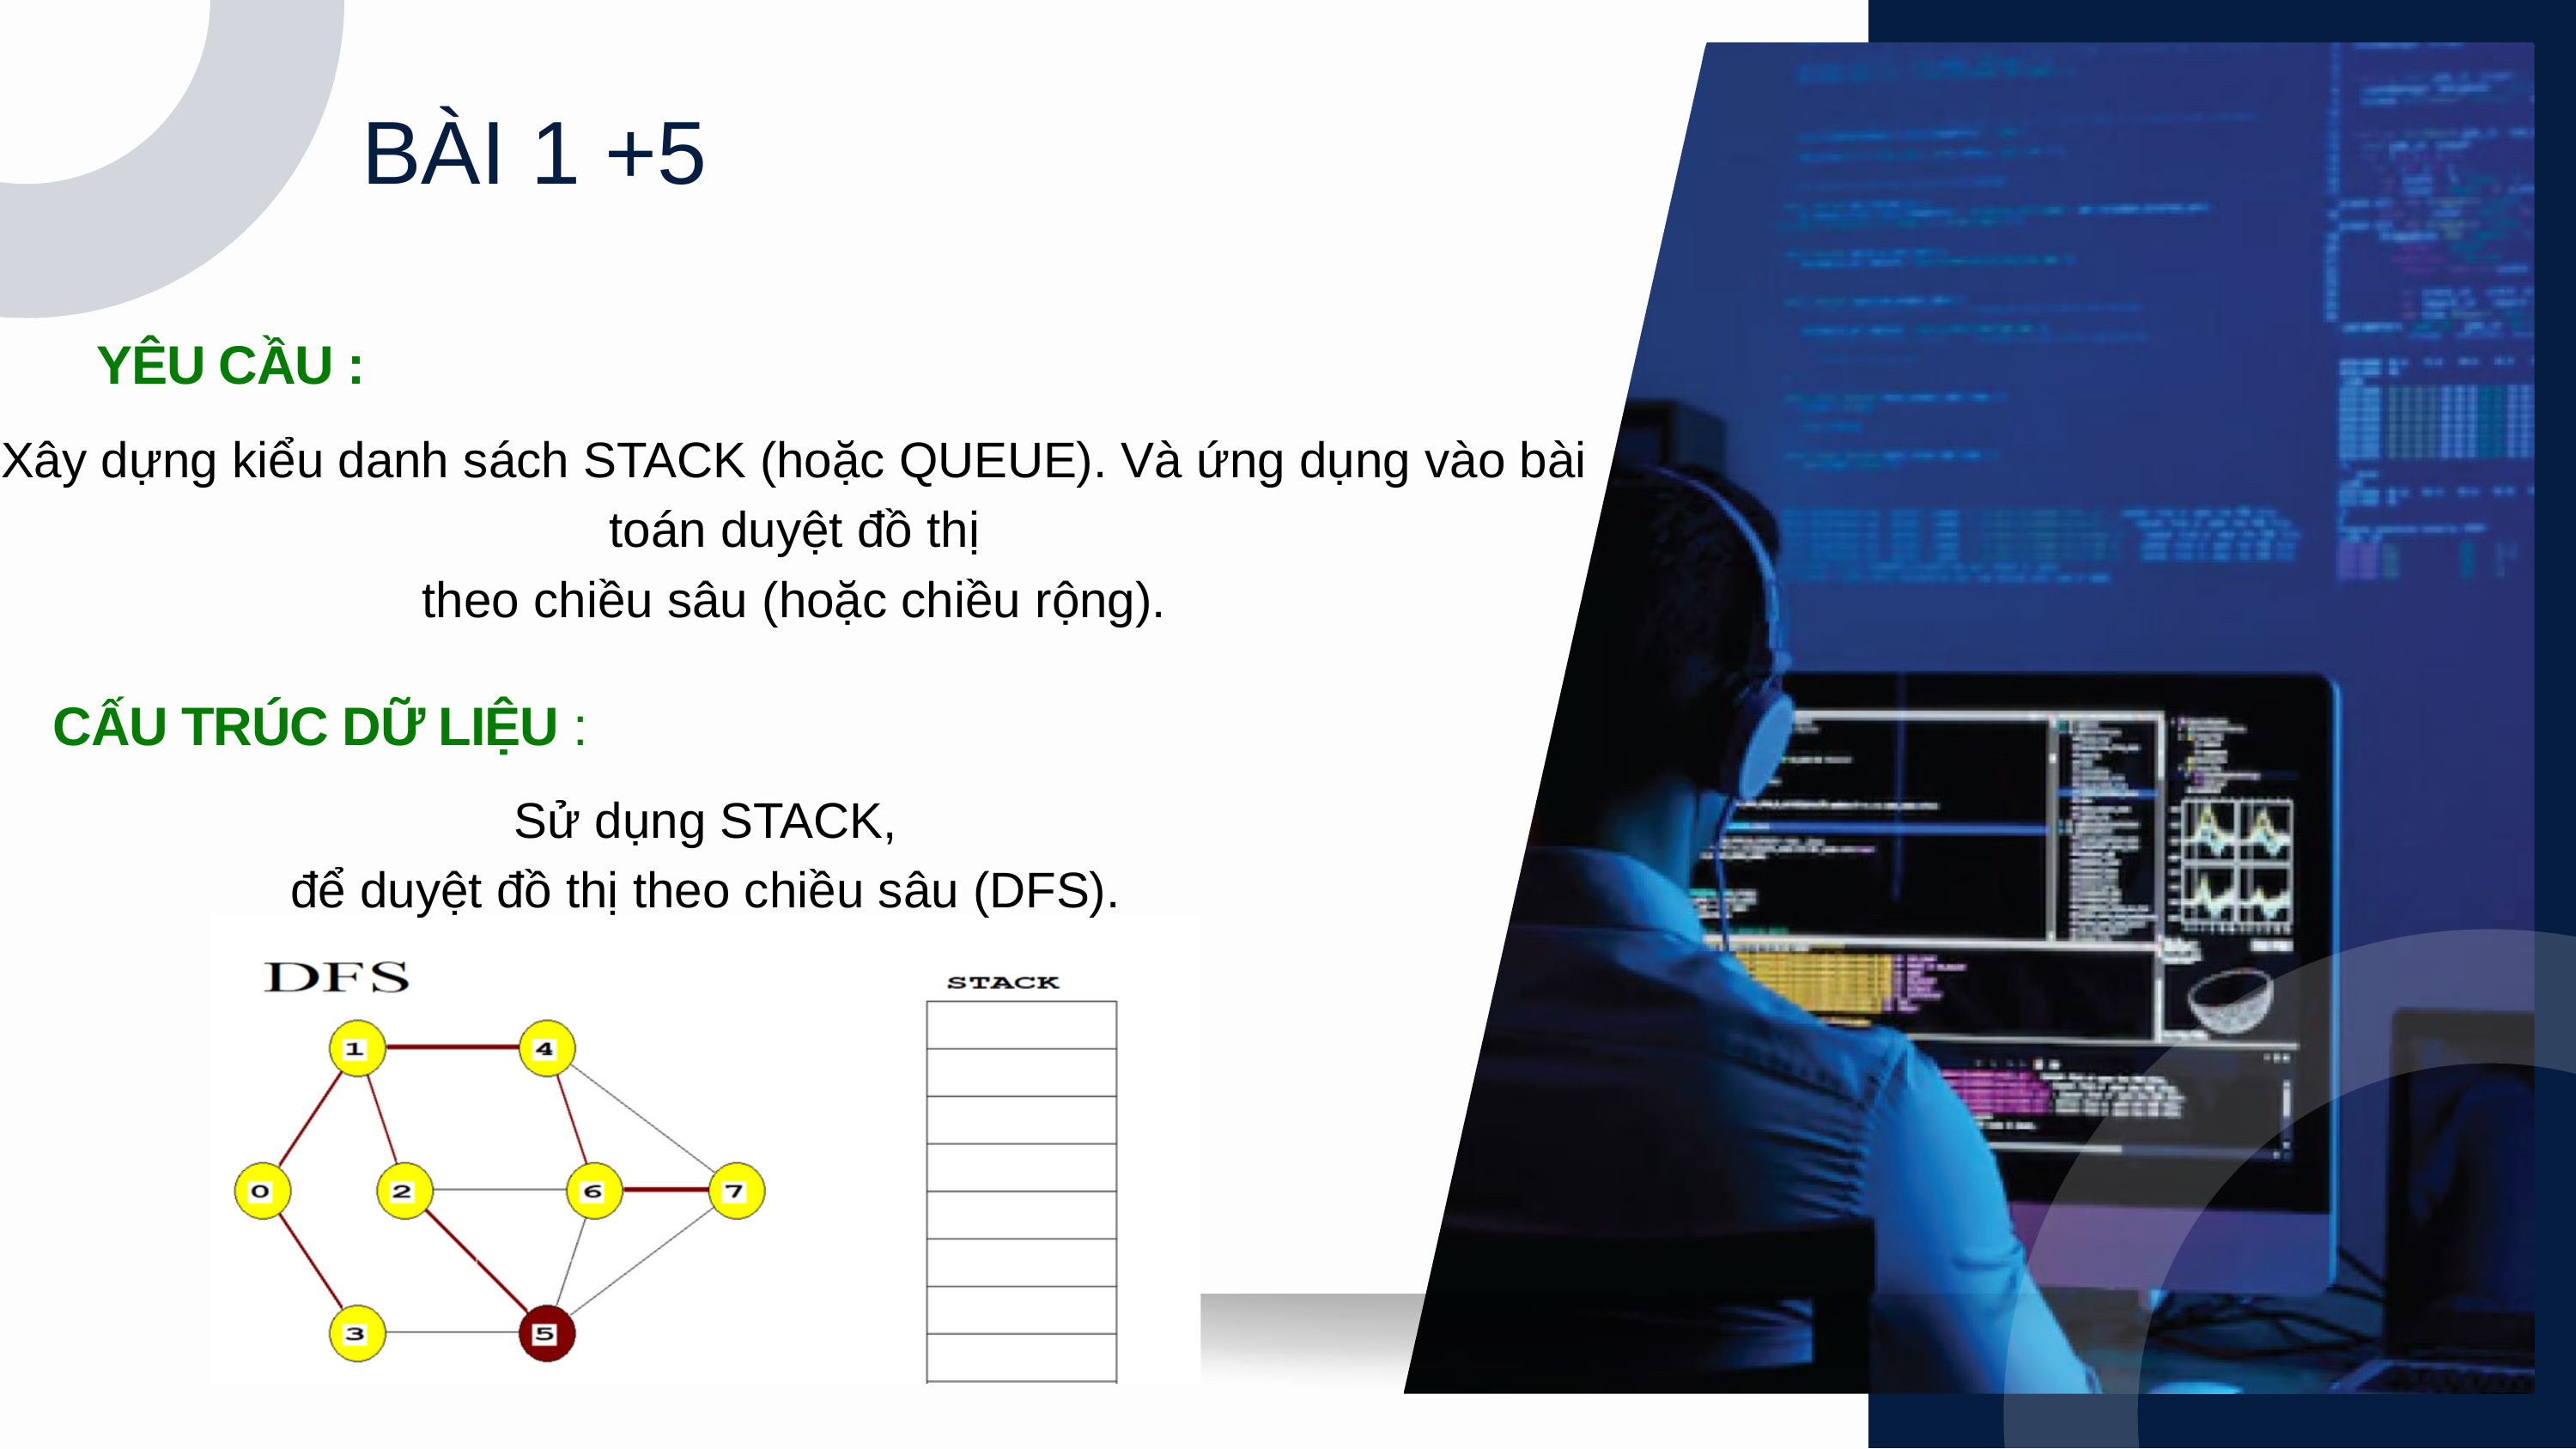

BÀI 1 +5
YÊU CẦU :
Xây dựng kiểu danh sách STACK (hoặc QUEUE). Và ứng dụng vào bài toán duyệt đồ thị
theo chiều sâu (hoặc chiều rộng).
CẤU TRÚC DỮ LIỆU :
 Sử dụng STACK,
để duyệt đồ thị theo chiều sâu (DFS).